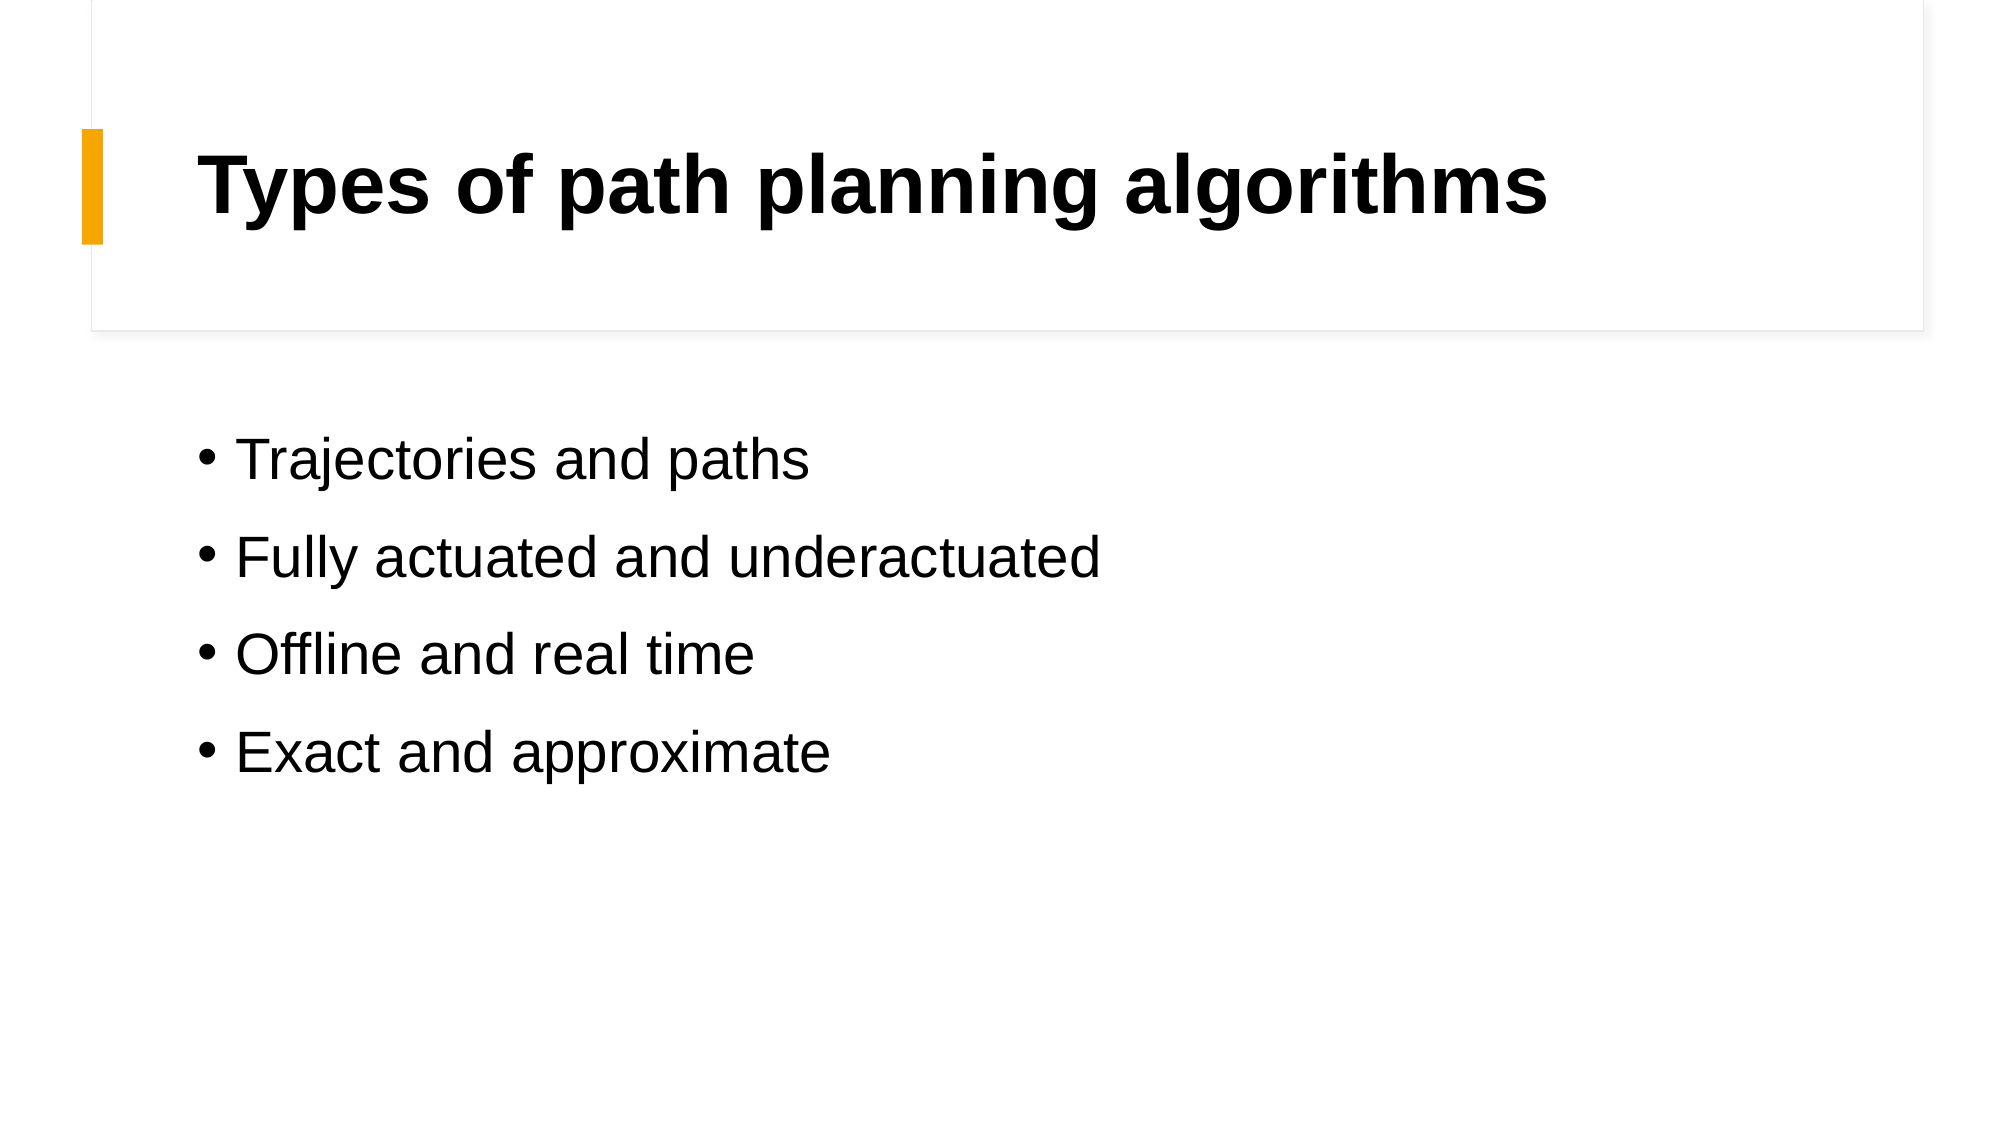

# Types of path planning algorithms
Trajectories and paths
Fully actuated and underactuated
Offline and real time
Exact and approximate